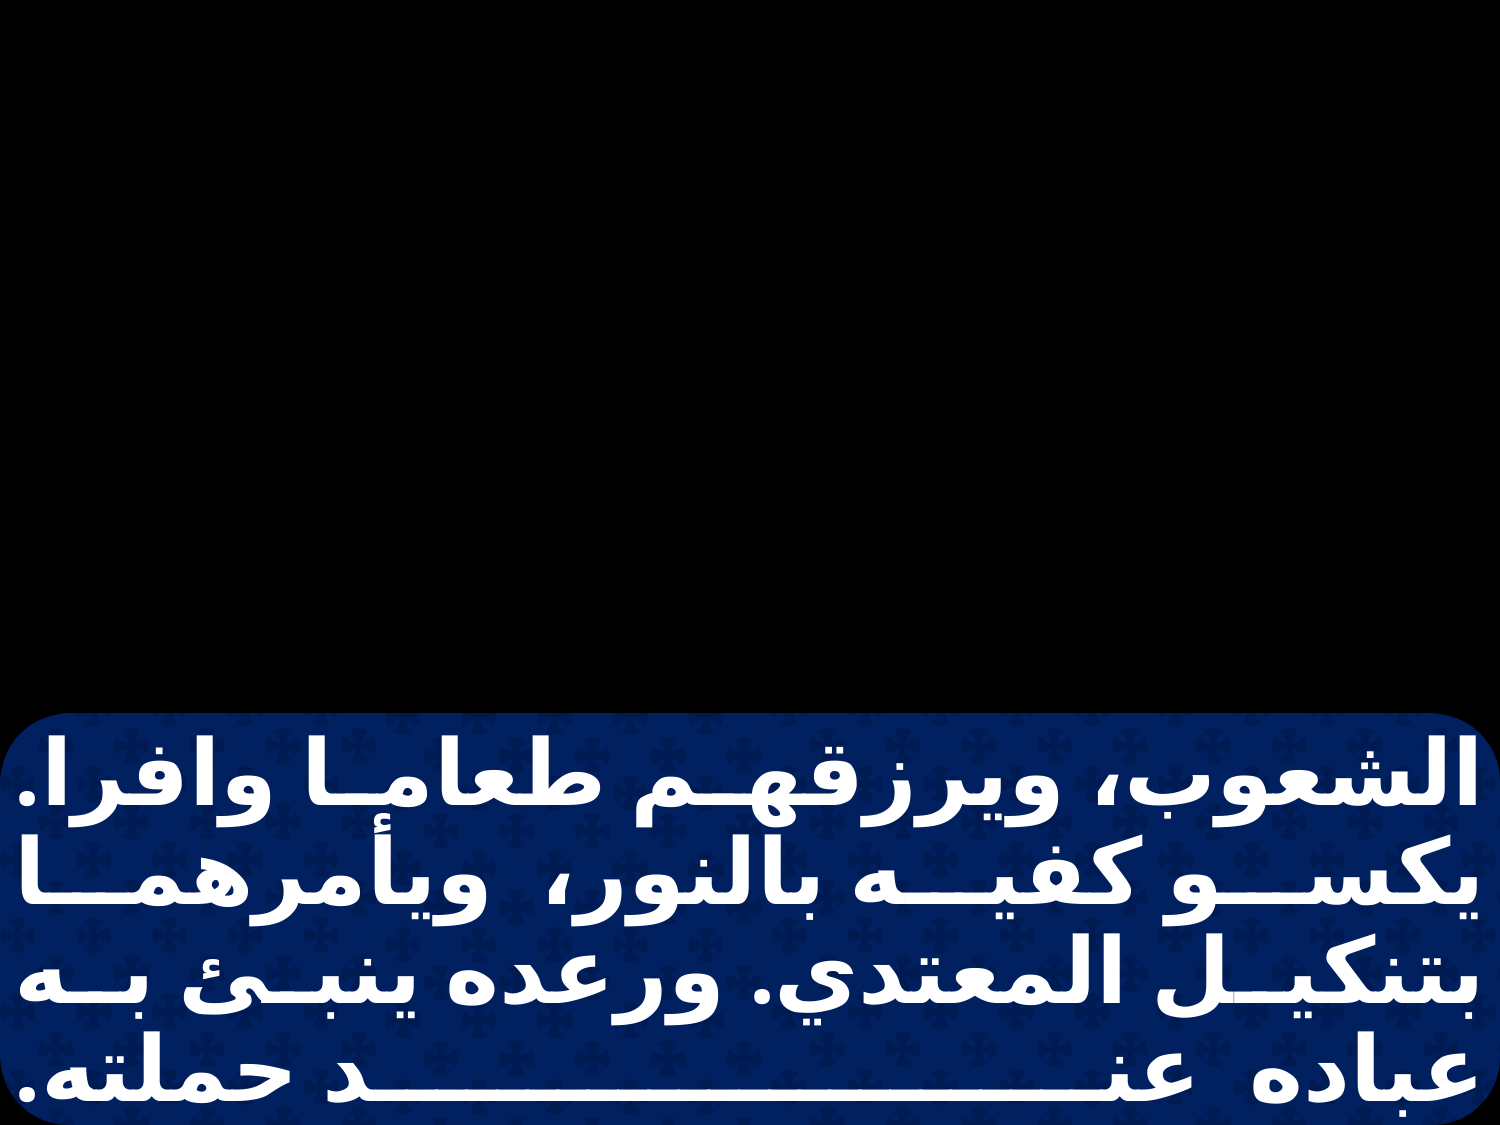

الشعوب، ويرزقهم طعاما وافرا. يكسو كفيه بالنور،  ويأمرهما بتنكيل المعتدي. ورعده ينبئ به عباده  عند حملته.